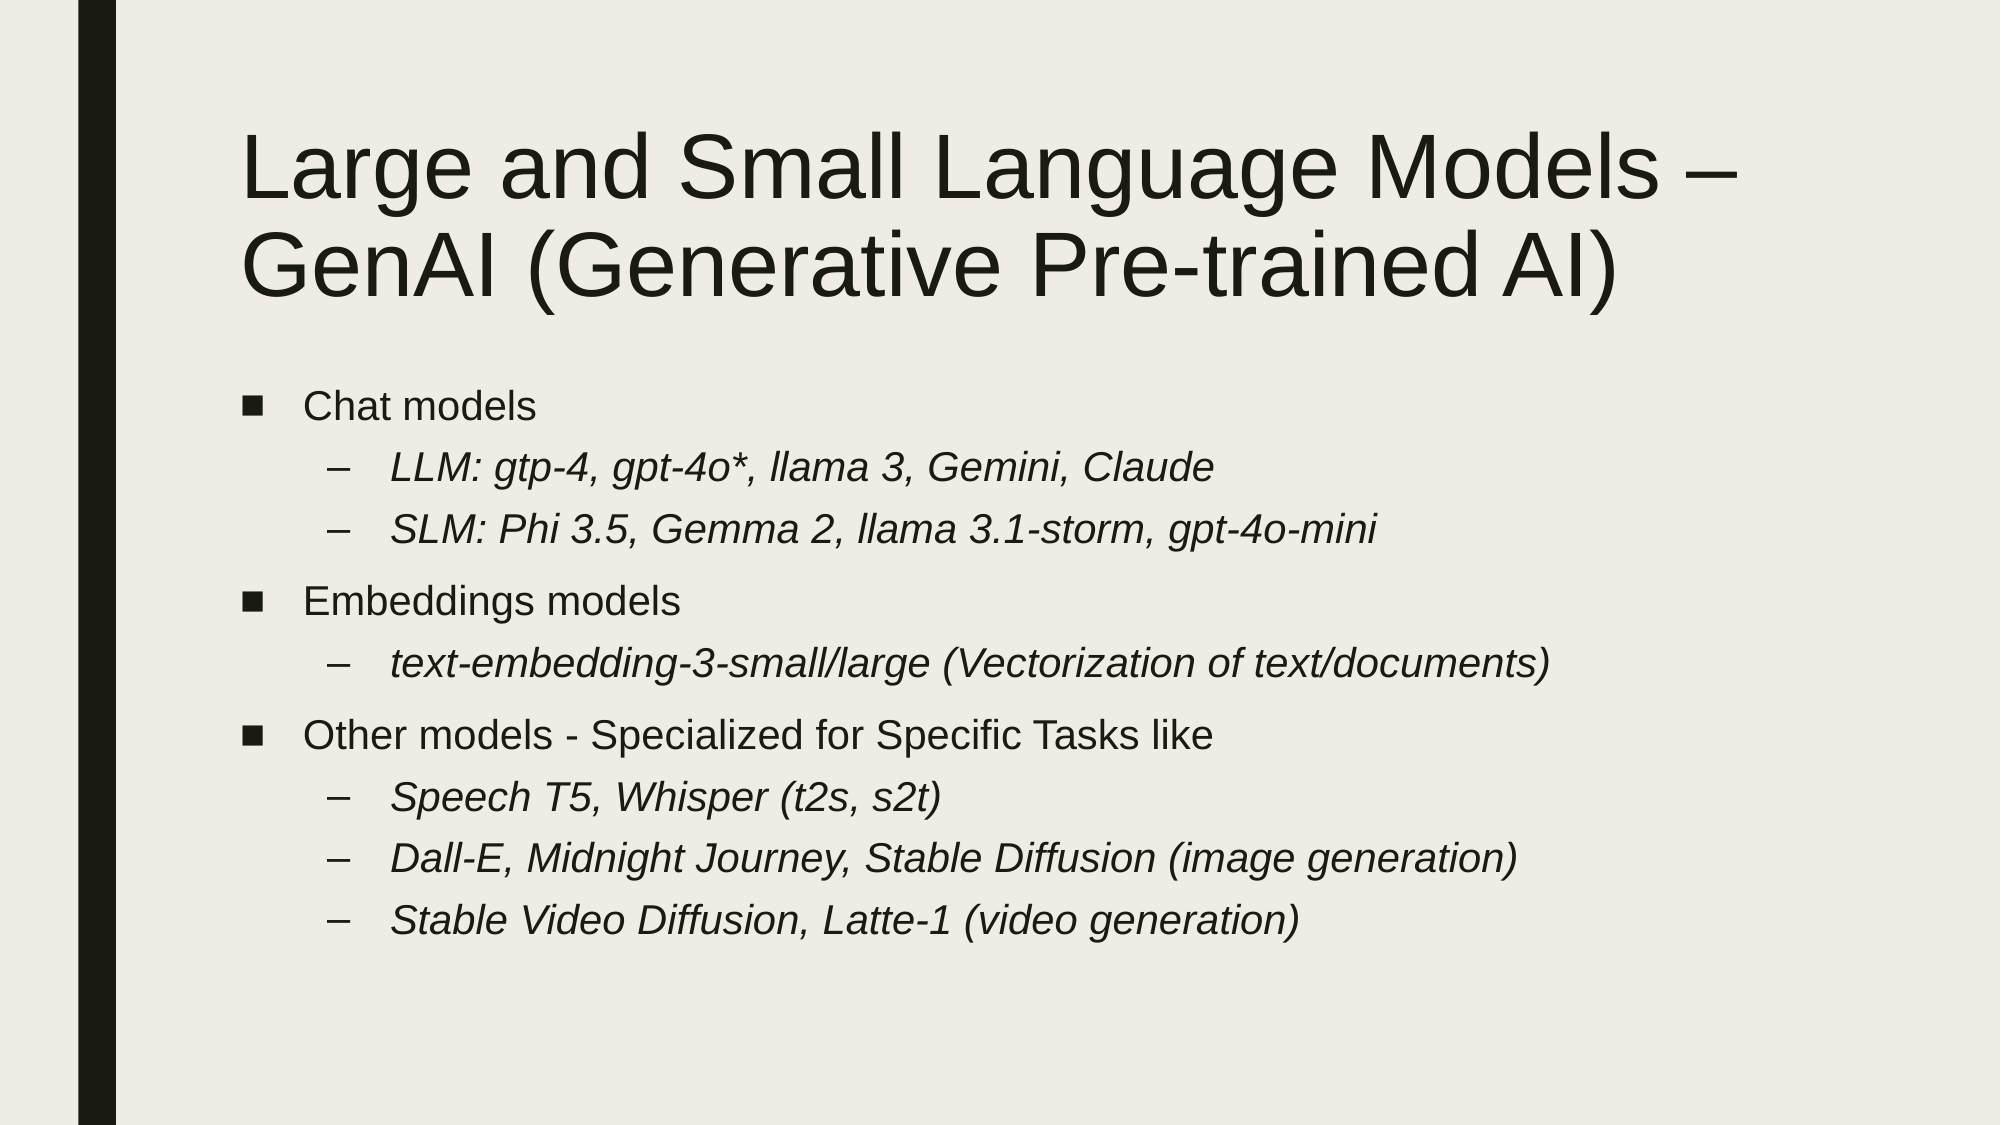

# Large and Small Language Models – GenAI (Generative Pre-trained AI)
Chat models
LLM: gtp-4, gpt-4o*, llama 3, Gemini, Claude
SLM: Phi 3.5, Gemma 2, llama 3.1-storm, gpt-4o-mini
Embeddings models
text-embedding-3-small/large (Vectorization of text/documents)
Other models - Specialized for Specific Tasks like
Speech T5, Whisper (t2s, s2t)
Dall-E, Midnight Journey, Stable Diffusion (image generation)
Stable Video Diffusion, Latte-1 (video generation)